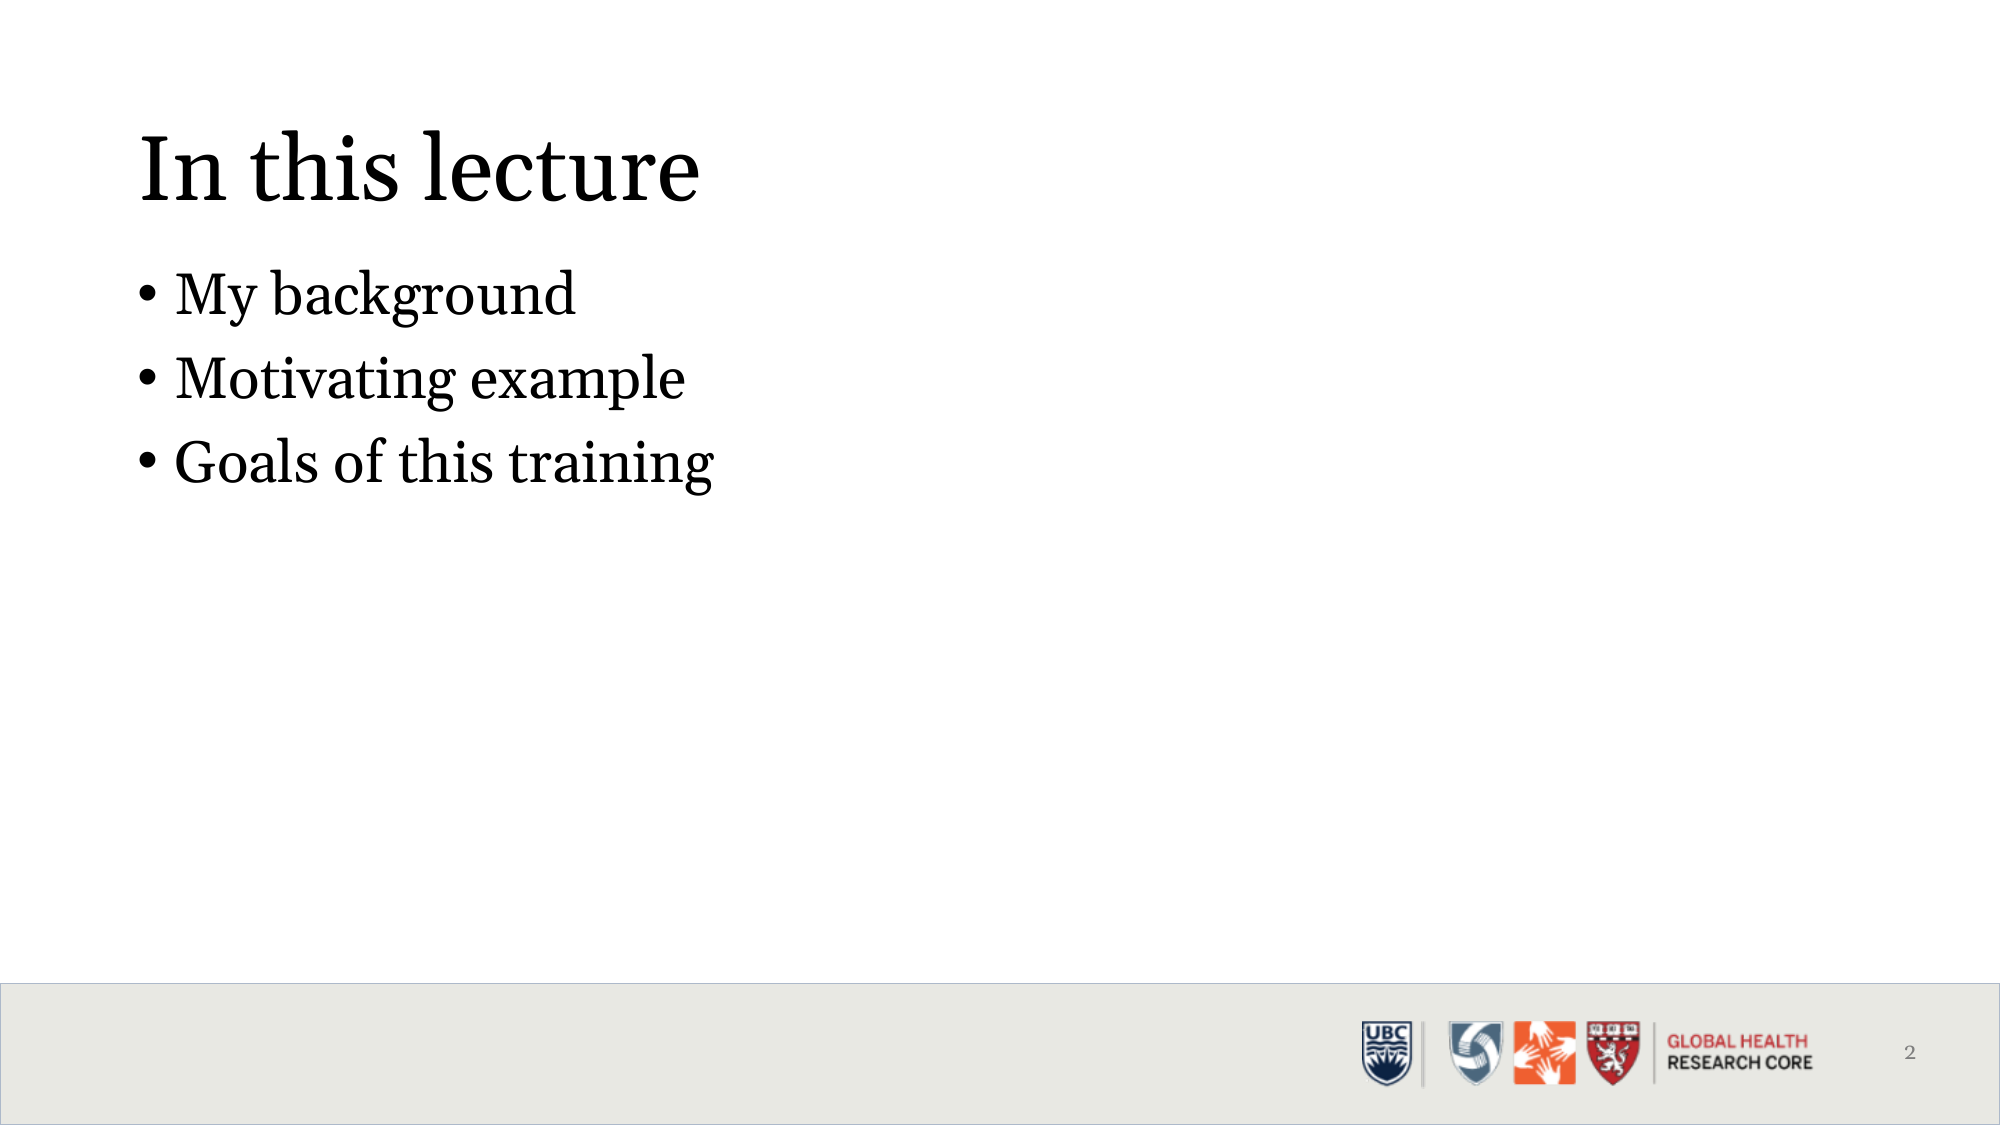

# In this lecture
My background
Motivating example
Goals of this training